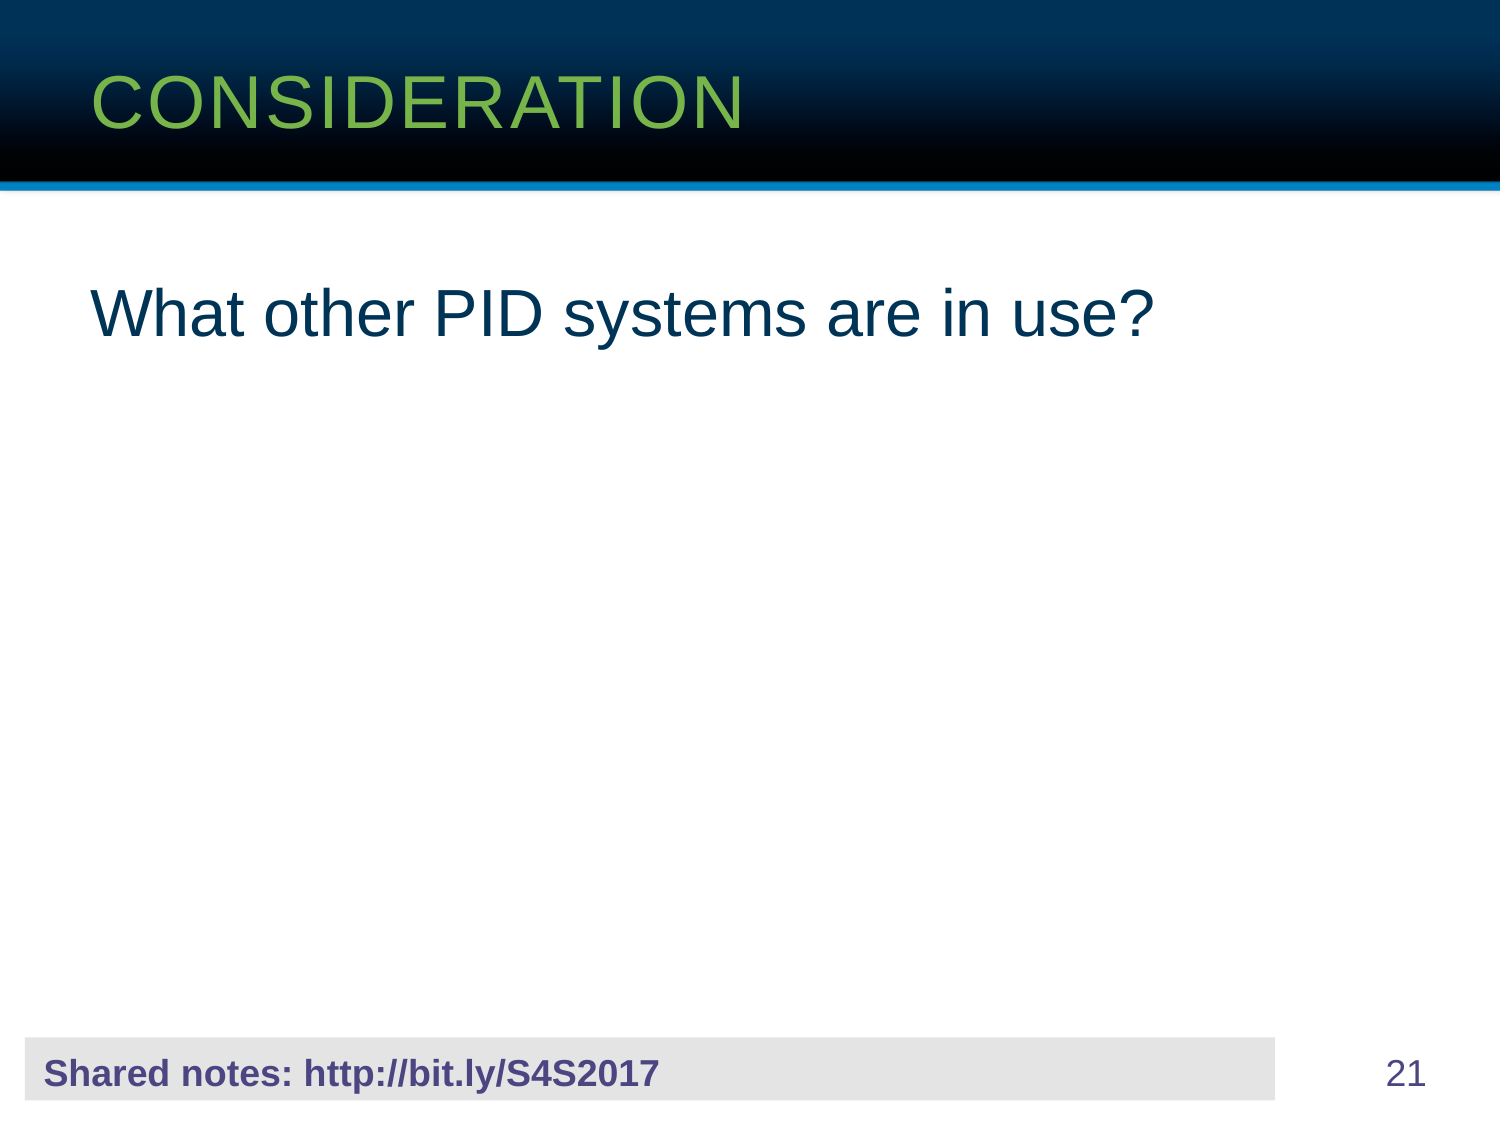

# consideration
What other PID systems are in use?

  Shared notes: http://bit.ly/S4S2017